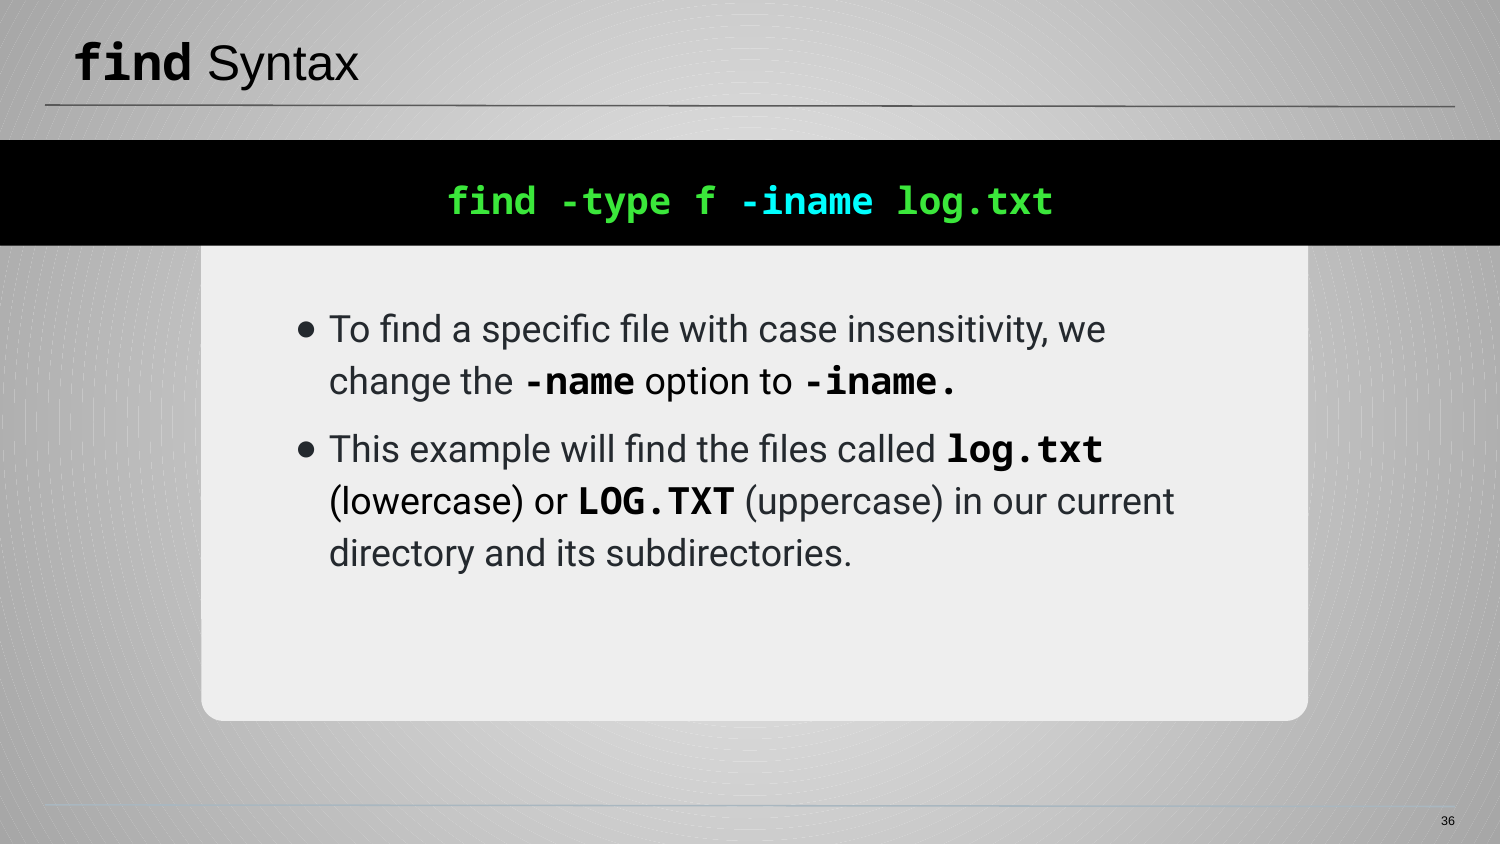

# find Syntax
find -type f -iname log.txt

To find a specific file with case insensitivity, we change the -name option to -iname.
This example will find the files called log.txt (lowercase) or LOG.TXT (uppercase) in our current directory and its subdirectories.
36